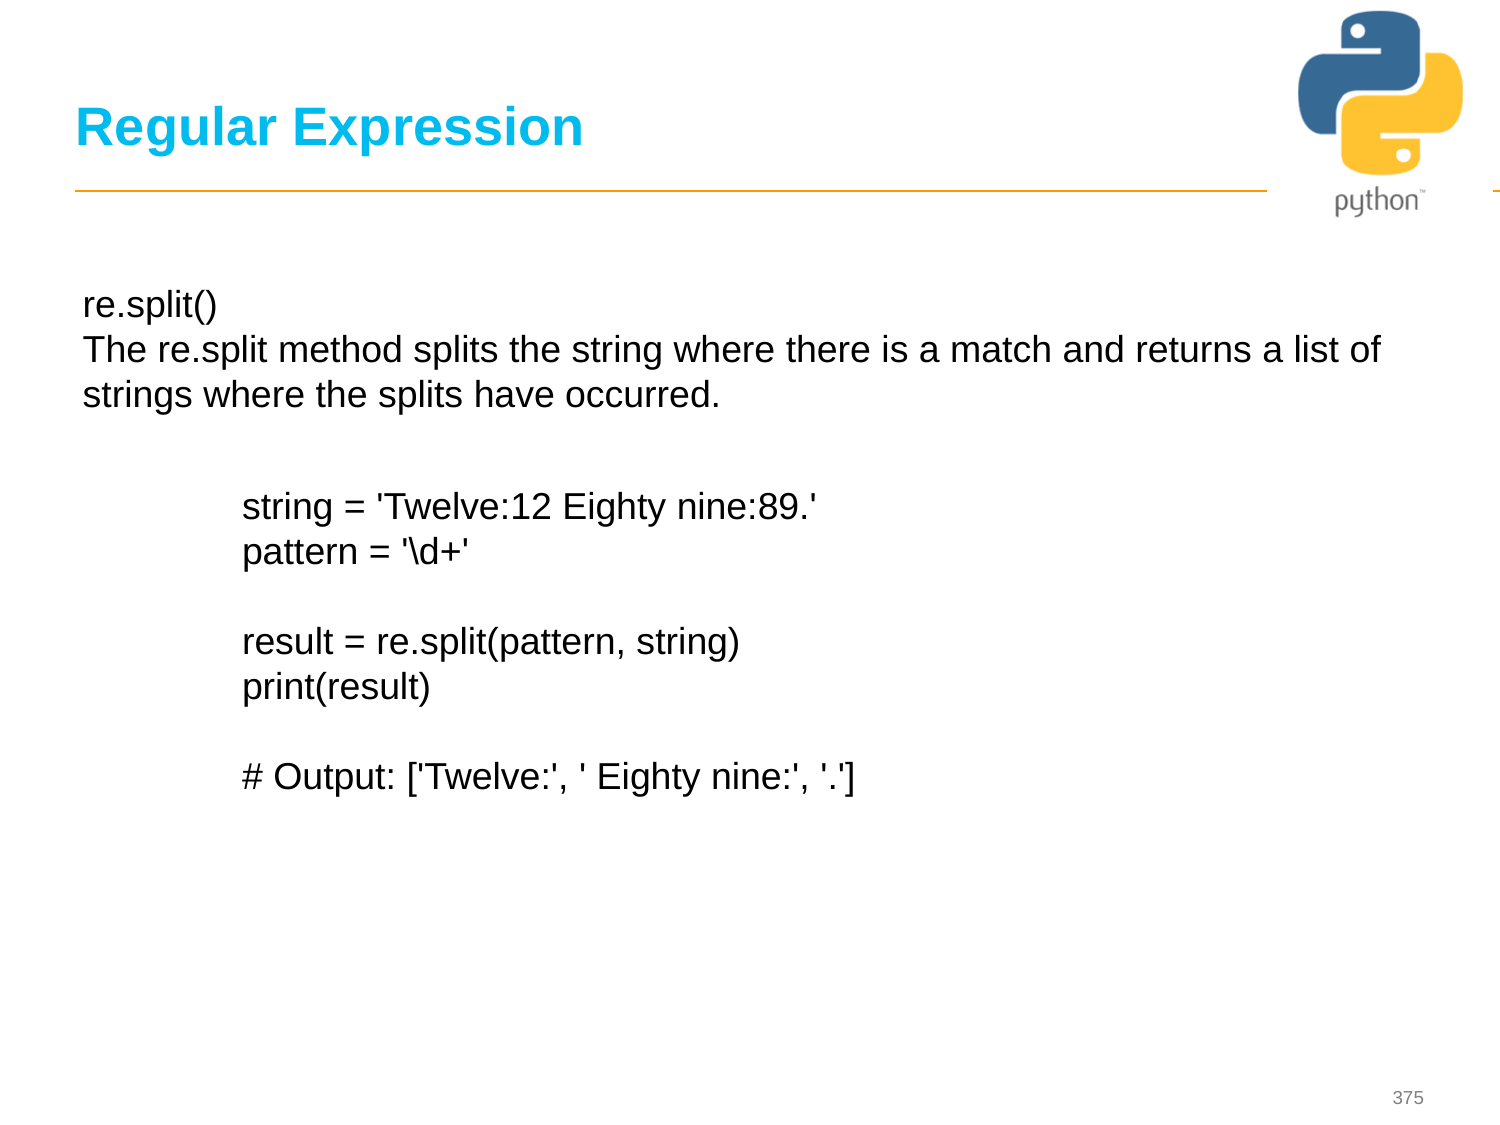

# Regular Expression
re.split()
The re.split method splits the string where there is a match and returns a list of strings where the splits have occurred.
string = 'Twelve:12 Eighty nine:89.'
pattern = '\d+'

result = re.split(pattern, string)
print(result)

# Output: ['Twelve:', ' Eighty nine:', '.']